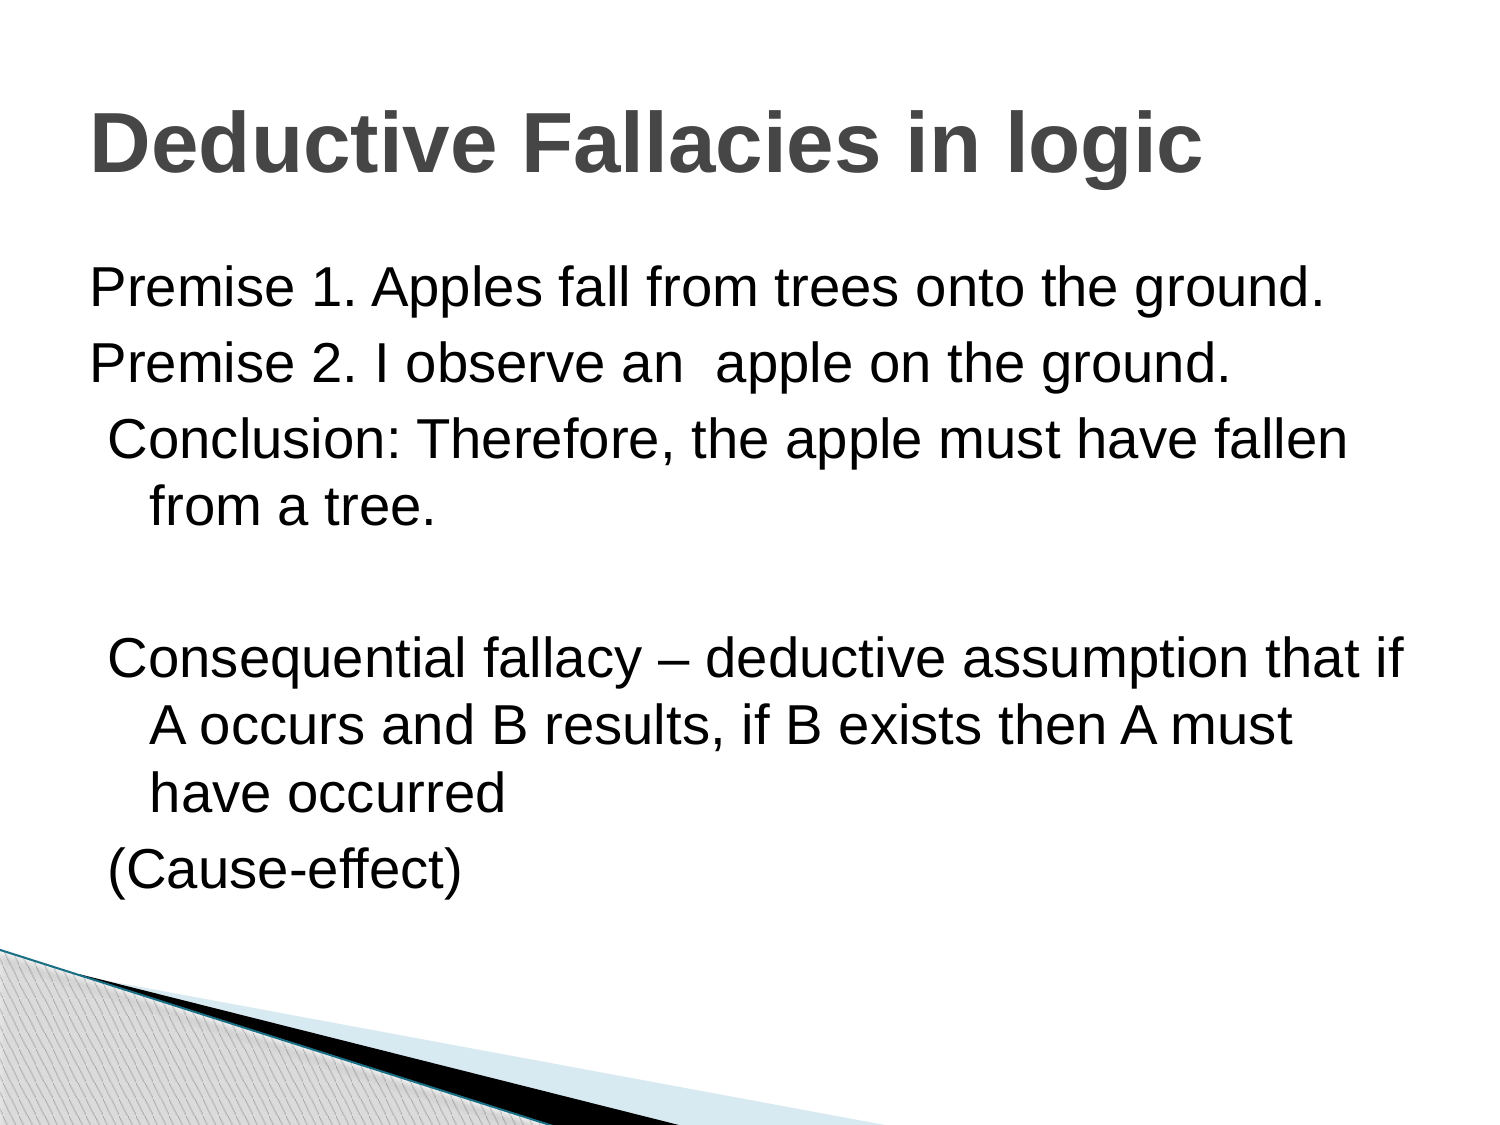

# Deductive Fallacies in logic
Premise 1. Apples fall from trees onto the ground.
Premise 2. I observe an  apple on the ground.
Conclusion: Therefore, the apple must have fallen from a tree.

Consequential fallacy – deductive assumption that if A occurs and B results, if B exists then A must have occurred
(Cause-effect)